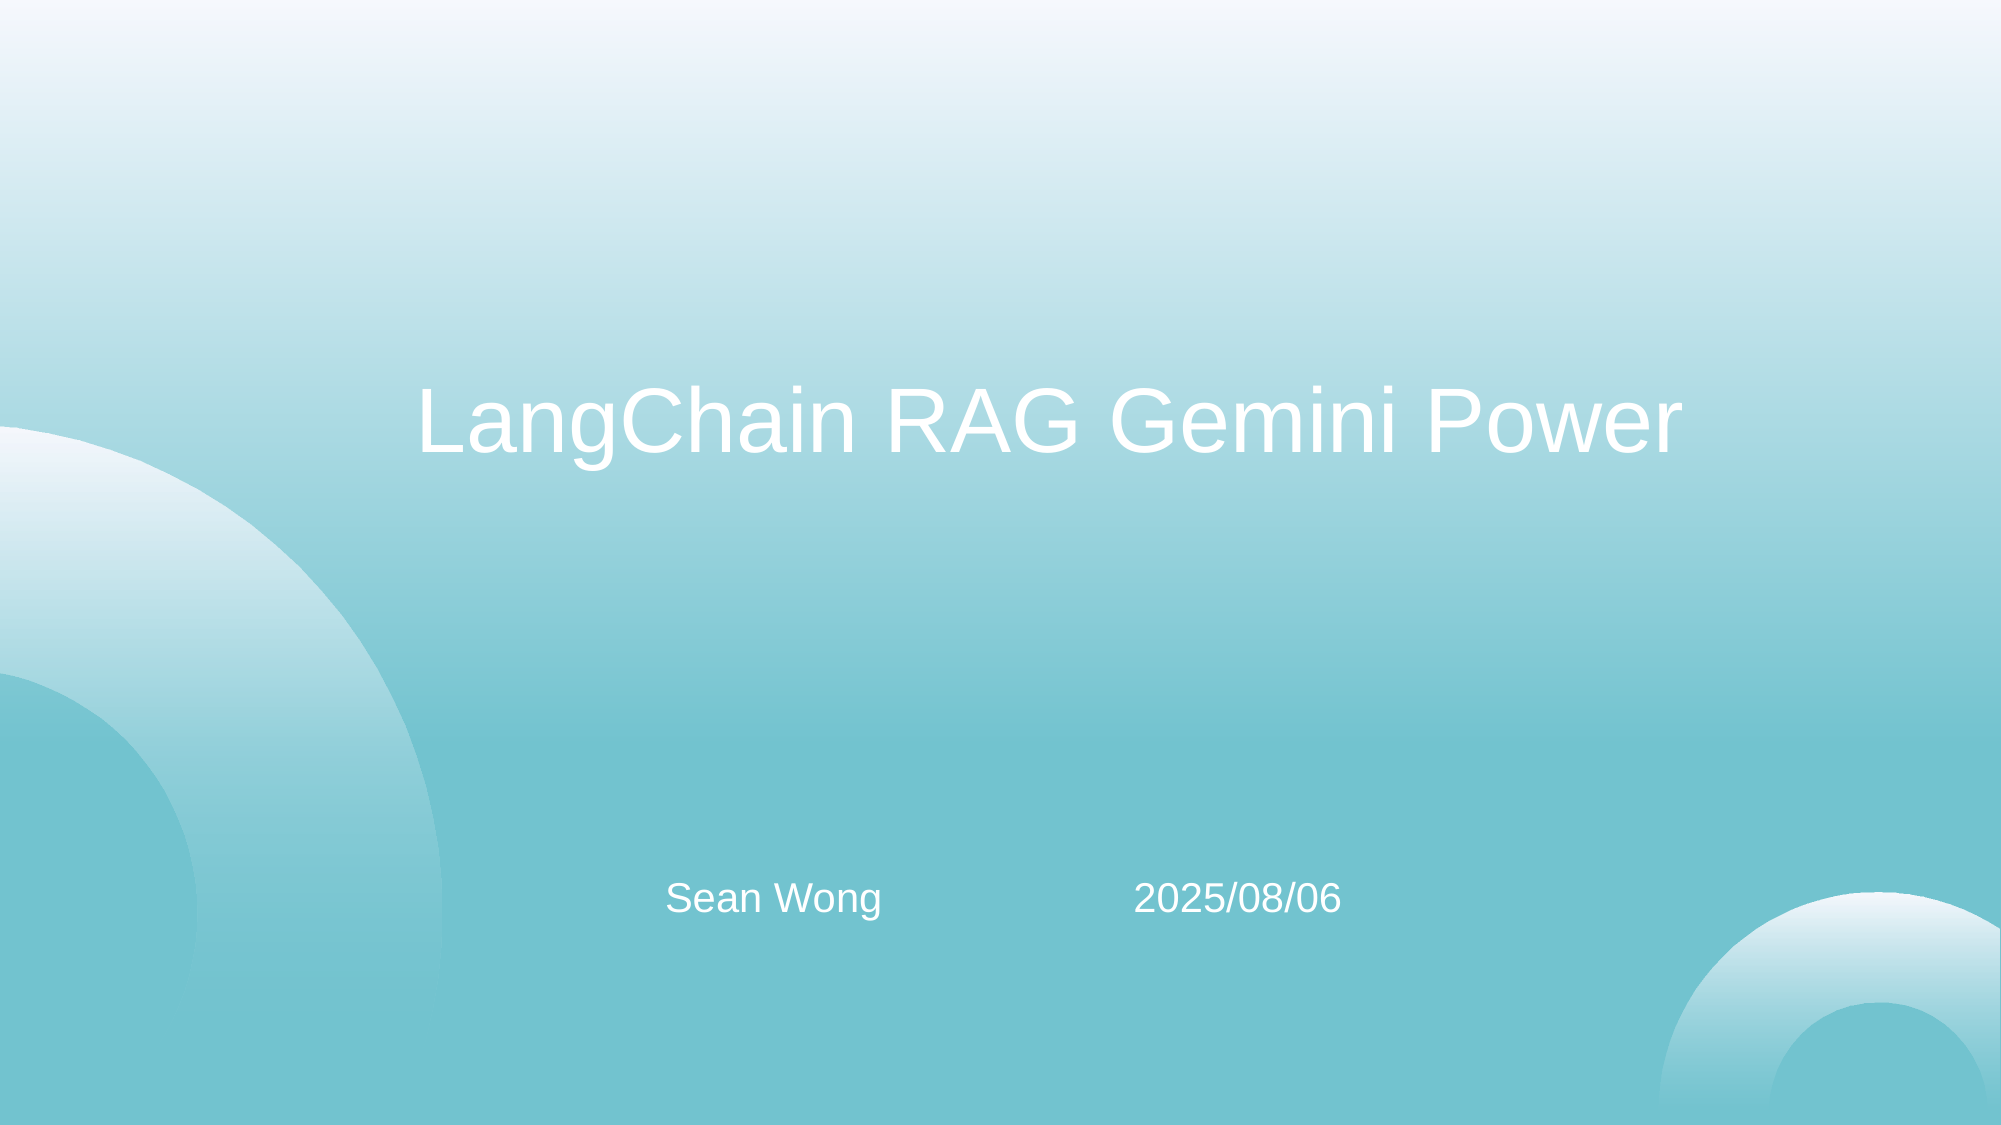

LangChain RAG Gemini Power

Sean Wong
2025/08/06